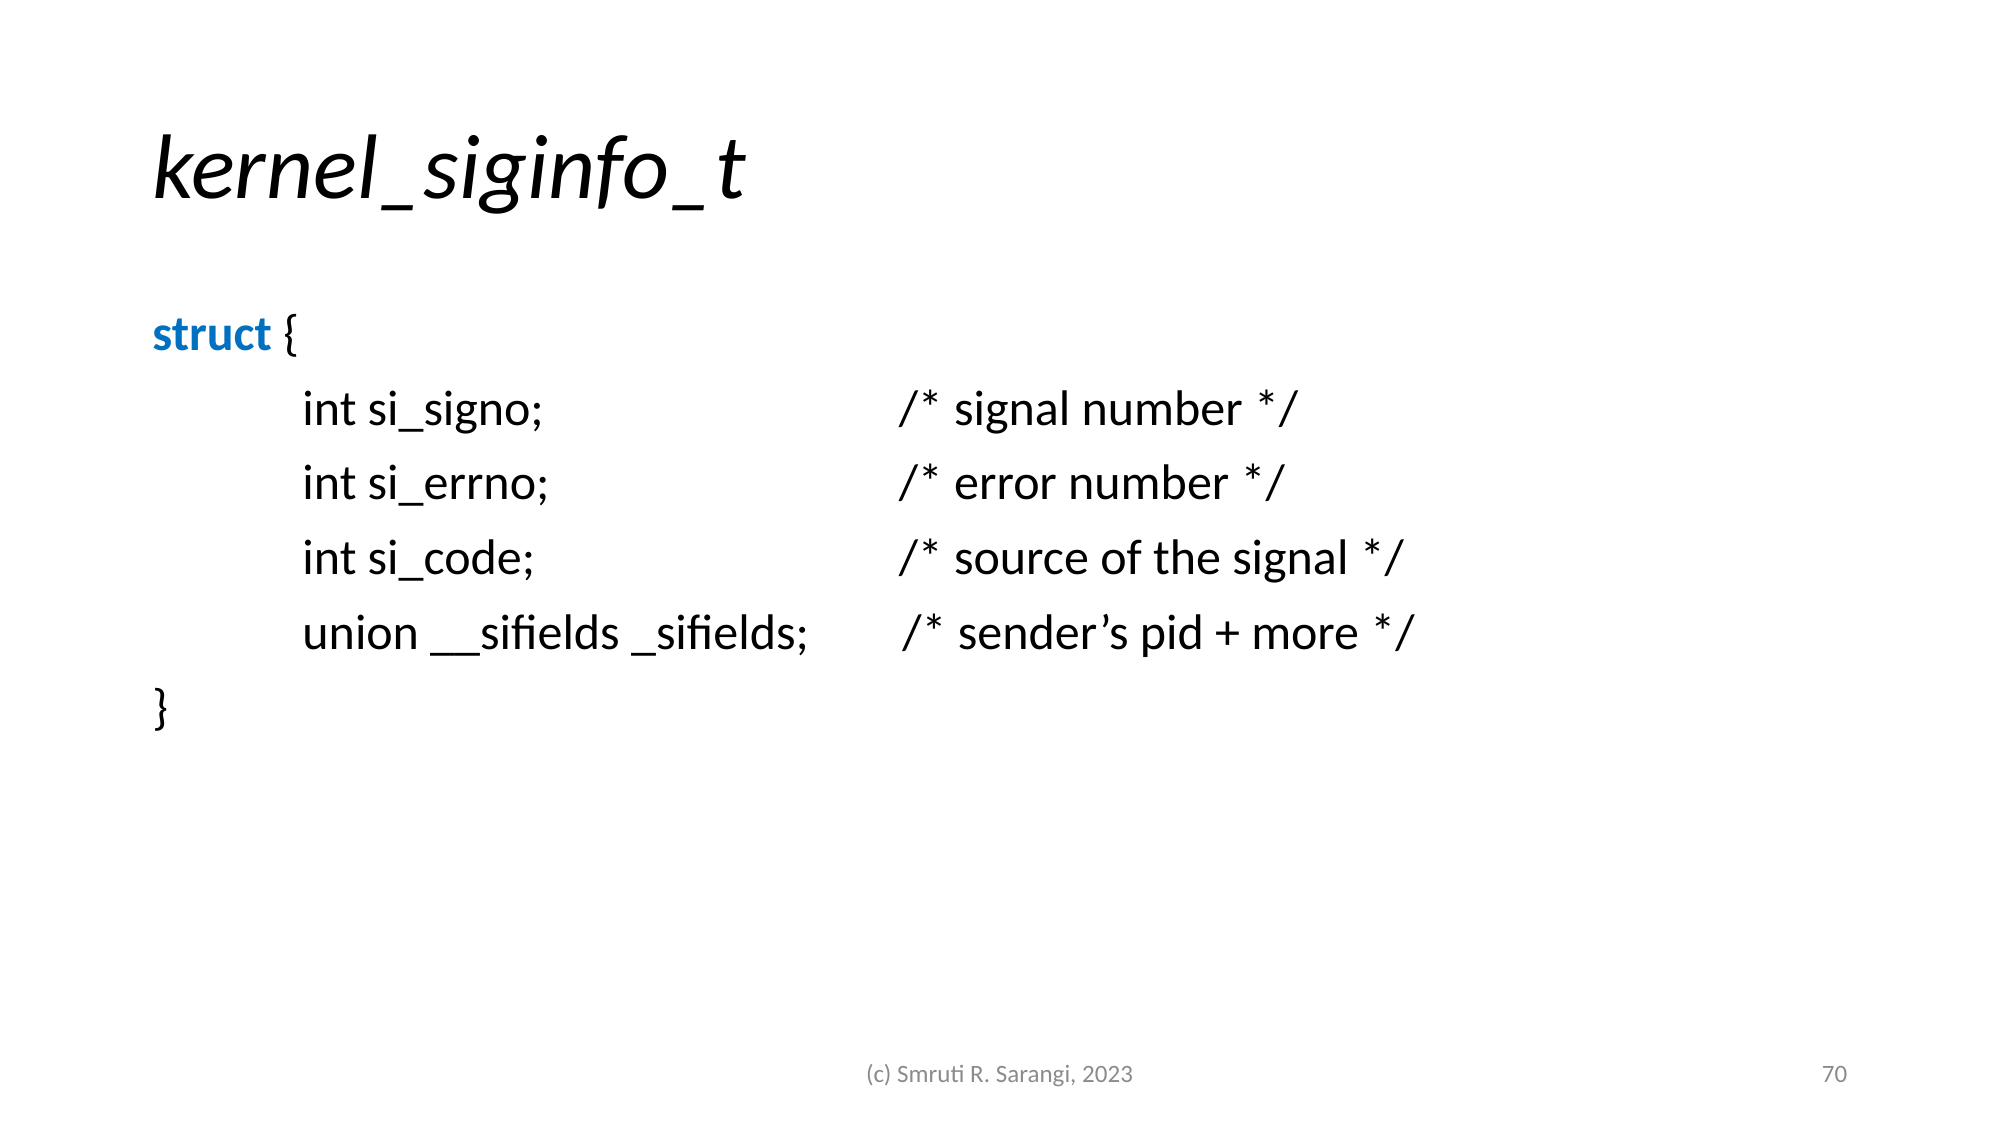

# kernel_siginfo_t
struct {
	int si_signo;	 	             /* signal number */
	int si_errno;		             /* error number */
	int si_code;		             /* source of the signal */
	union __sifields _sifields;	/* sender’s pid + more */
}
(c) Smruti R. Sarangi, 2023
70